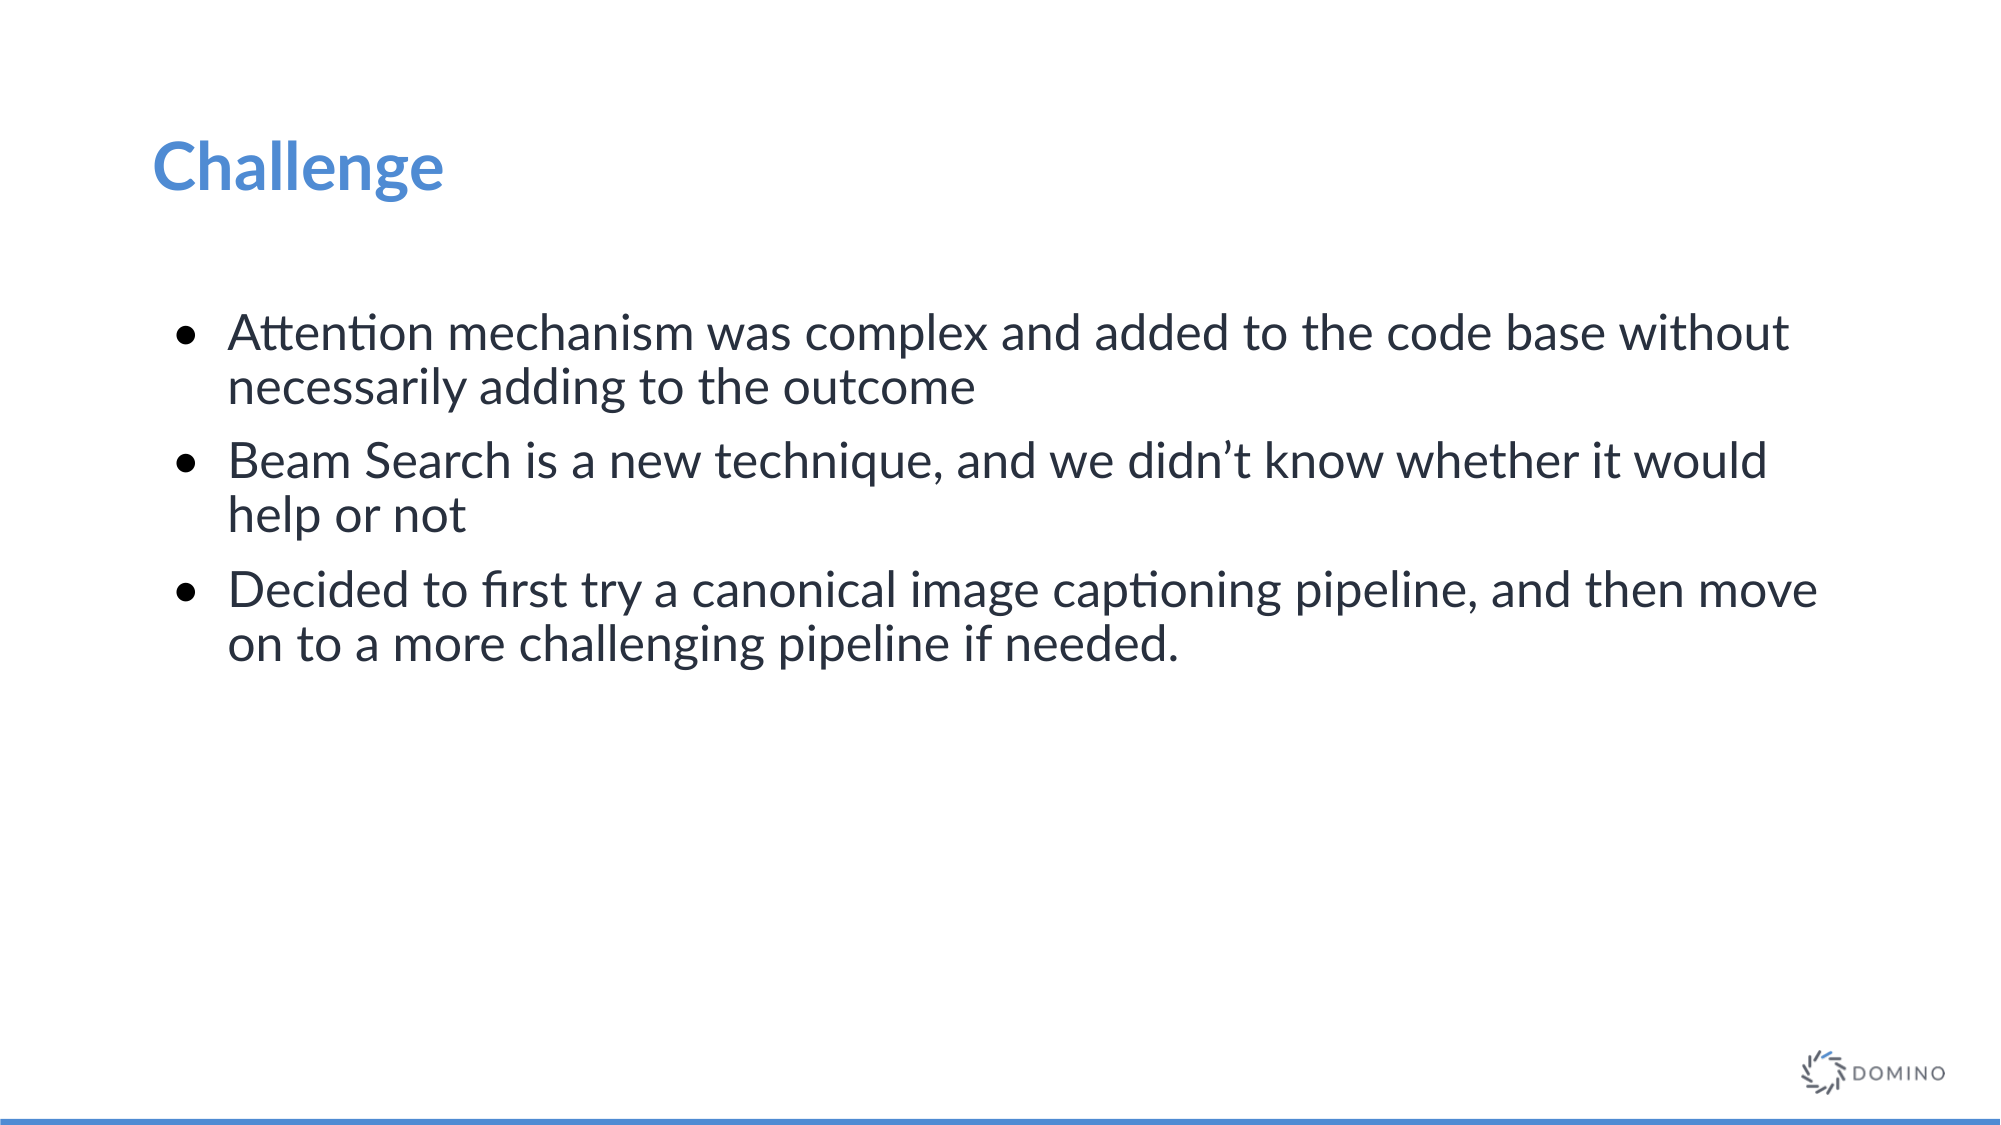

# Challenge
Attention mechanism was complex and added to the code base without necessarily adding to the outcome
Beam Search is a new technique, and we didn’t know whether it would help or not
Decided to first try a canonical image captioning pipeline, and then move on to a more challenging pipeline if needed.